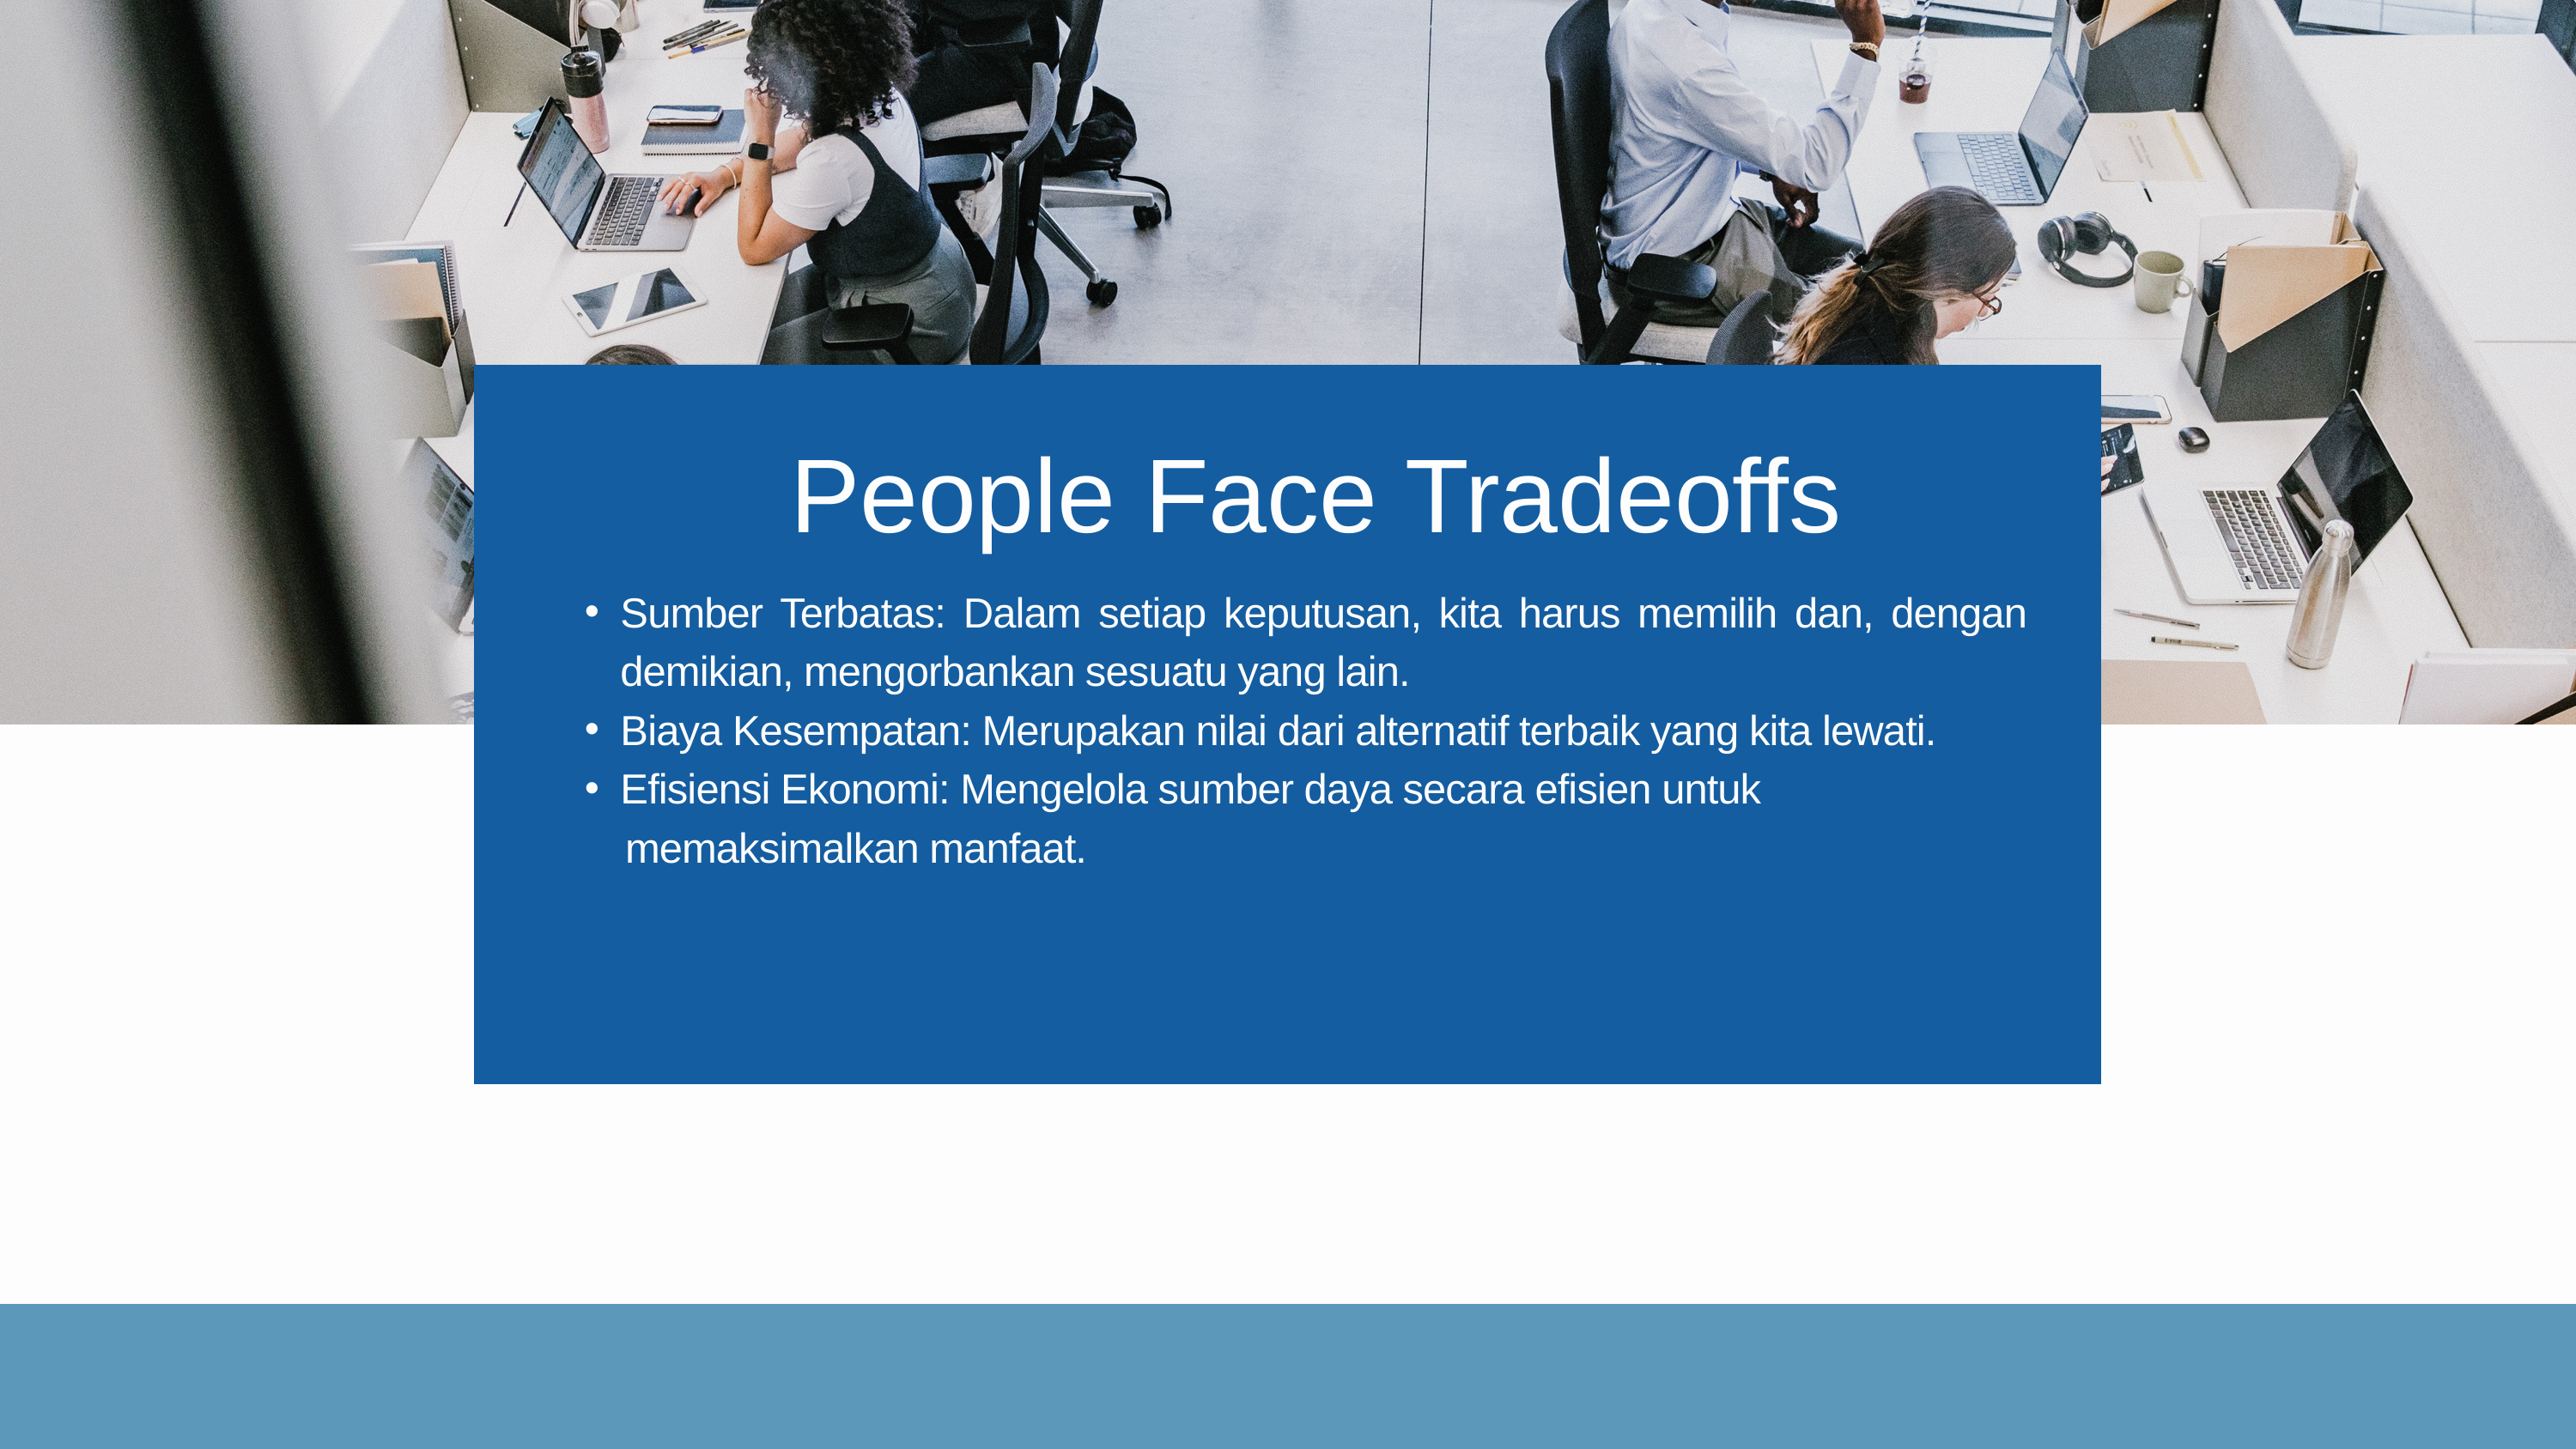

People Face Tradeoffs
Sumber Terbatas: Dalam setiap keputusan, kita harus memilih dan, dengan demikian, mengorbankan sesuatu yang lain.
Biaya Kesempatan: Merupakan nilai dari alternatif terbaik yang kita lewati.
Efisiensi Ekonomi: Mengelola sumber daya secara efisien untuk
       memaksimalkan manfaat.